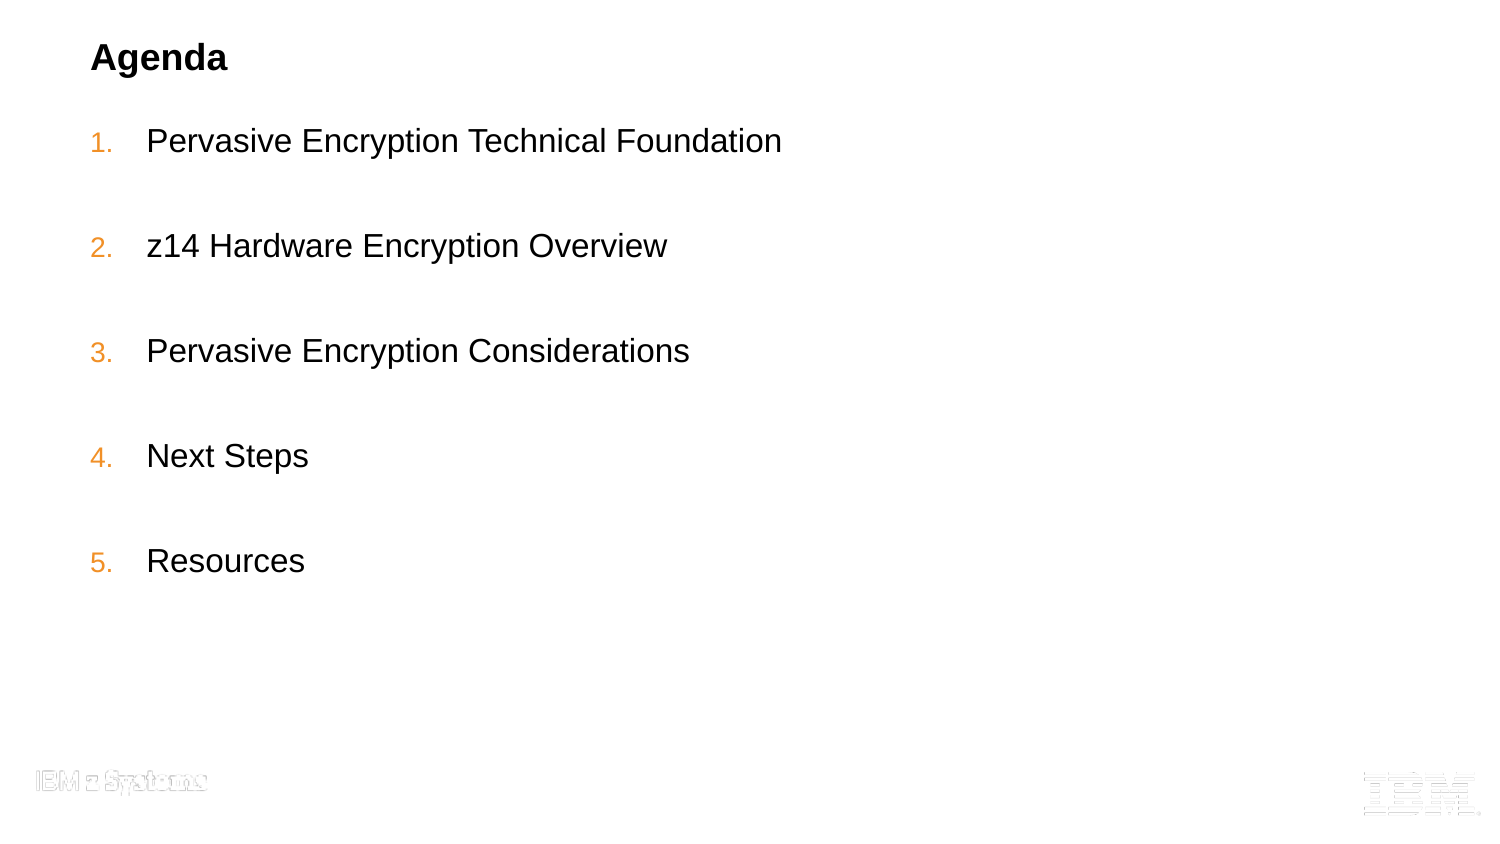

# Agenda
Pervasive Encryption Technical Foundation

z14 Hardware Encryption Overview

Pervasive Encryption Considerations

Next Steps

Resources